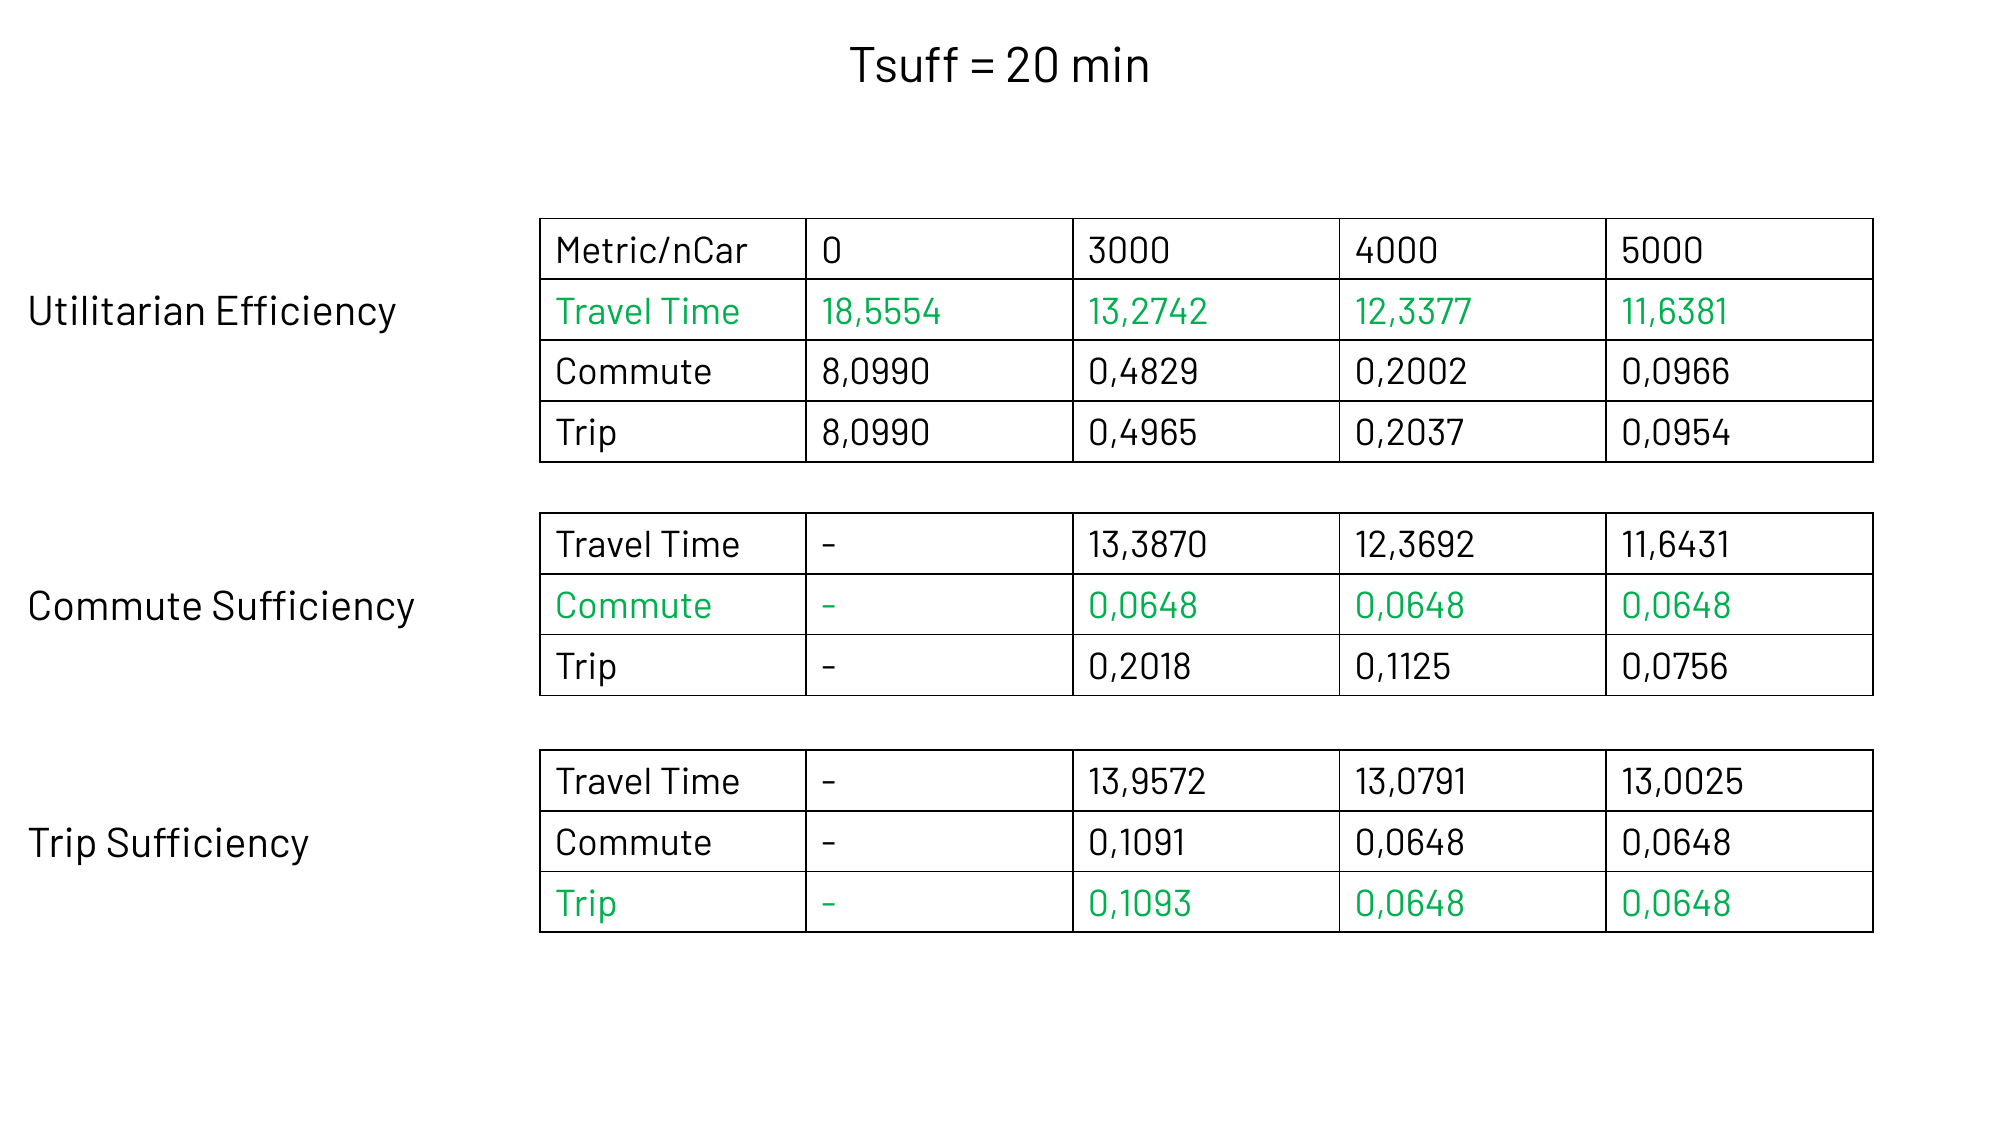

Tsuff = 20 min
| Metric/nCar | 0 | 3000 | 4000 | 5000 |
| --- | --- | --- | --- | --- |
| Travel Time | 18,5554 | 13,2742 | 12,3377 | 11,6381 |
| Commute | 8,0990 | 0,4829 | 0,2002 | 0,0966 |
| Trip | 8,0990 | 0,4965 | 0,2037 | 0,0954 |
Utilitarian Efficiency
| Travel Time | - | 13,3870 | 12,3692 | 11,6431 |
| --- | --- | --- | --- | --- |
| Commute | - | 0,0648 | 0,0648 | 0,0648 |
| Trip | - | 0,2018 | 0,1125 | 0,0756 |
Commute Sufficiency
| Travel Time | - | 13,9572 | 13,0791 | 13,0025 |
| --- | --- | --- | --- | --- |
| Commute | - | 0,1091 | 0,0648 | 0,0648 |
| Trip | - | 0,1093 | 0,0648 | 0,0648 |
Trip Sufficiency